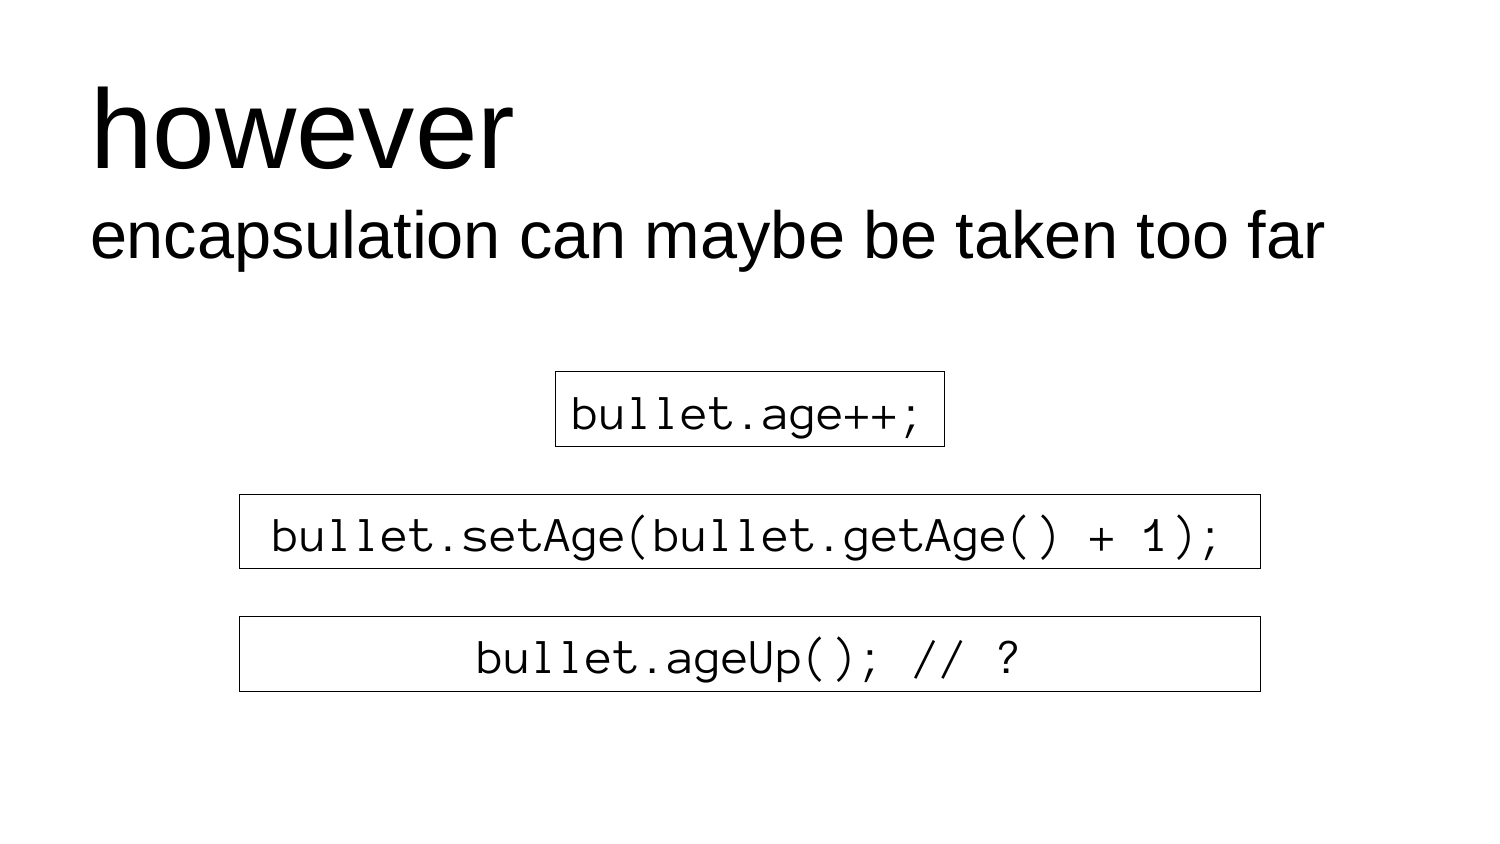

# however encapsulation can maybe be taken too far
bullet.age++;
bullet.setAge(bullet.getAge() + 1);
bullet.ageUp(); // ?